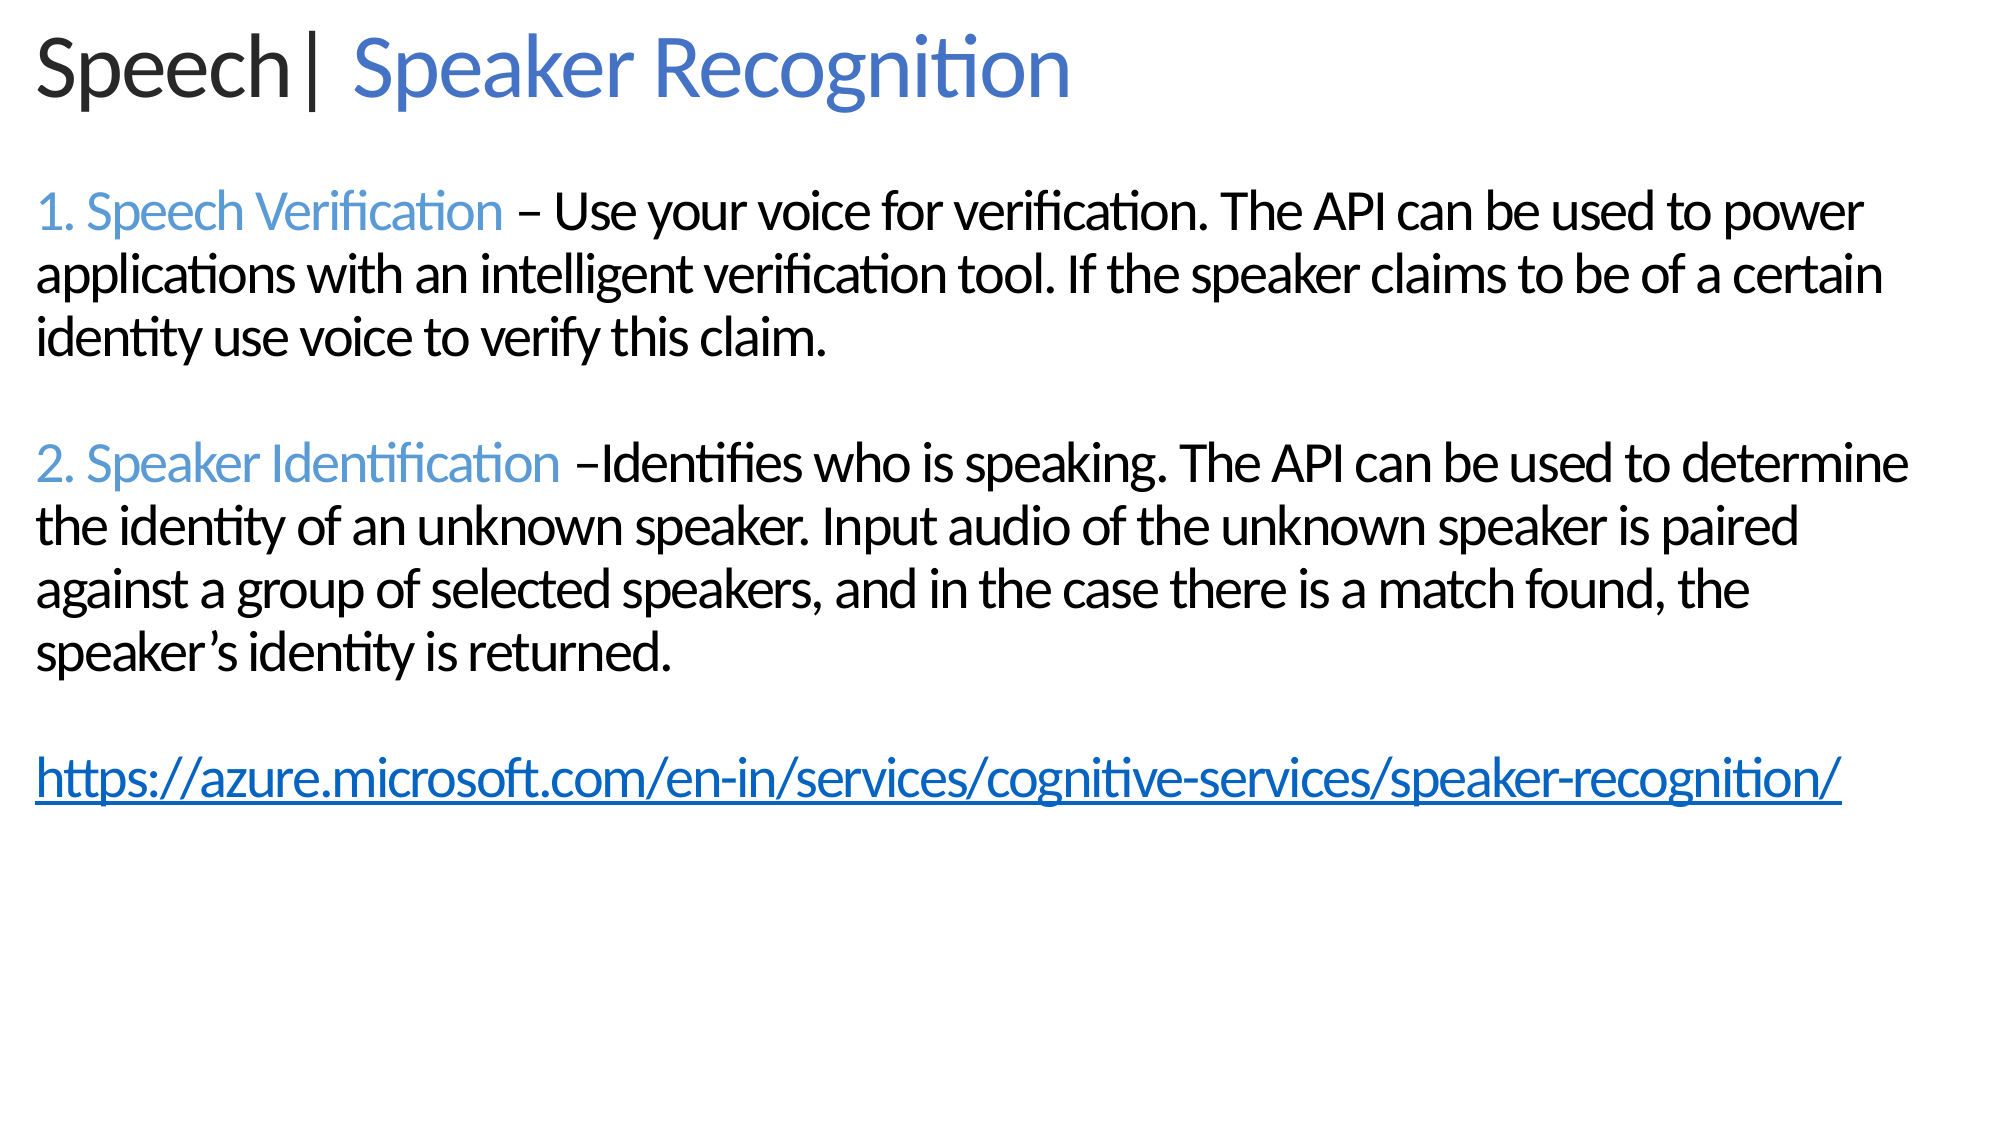

Speech| Speaker Recognition

1. Speech Verification – Use your voice for verification. The API can be used to power applications with an intelligent verification tool. If the speaker claims to be of a certain identity use voice to verify this claim.

2. Speaker Identification –Identifies who is speaking. The API can be used to determine the identity of an unknown speaker. Input audio of the unknown speaker is paired against a group of selected speakers, and in the case there is a match found, the speaker’s identity is returned.

https://azure.microsoft.com/en-in/services/cognitive-services/speaker-recognition/